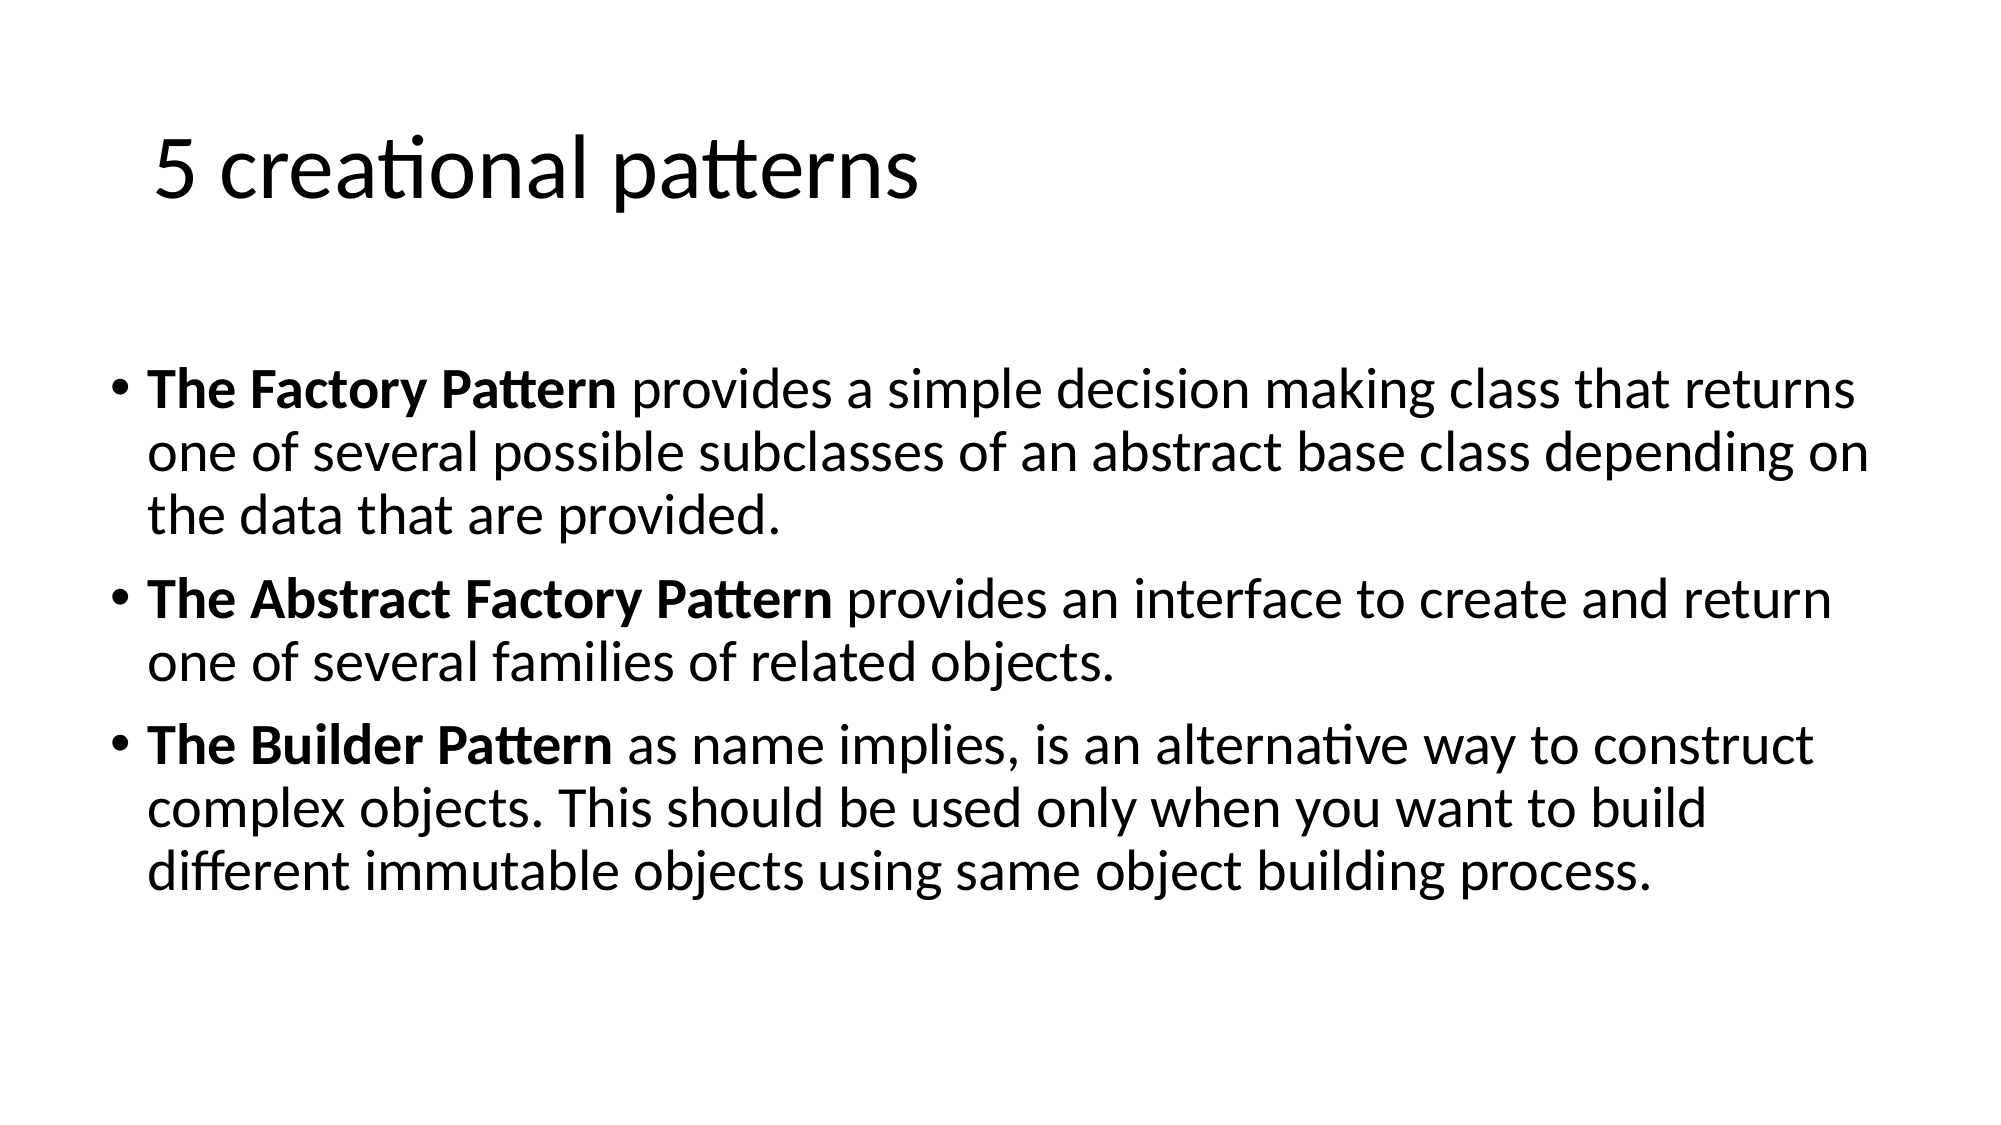

# 5 creational patterns
The Factory Pattern provides a simple decision making class that returns one of several possible subclasses of an abstract base class depending on the data that are provided.
The Abstract Factory Pattern provides an interface to create and return one of several families of related objects.
The Builder Pattern as name implies, is an alternative way to construct complex objects. This should be used only when you want to build different immutable objects using same object building process.